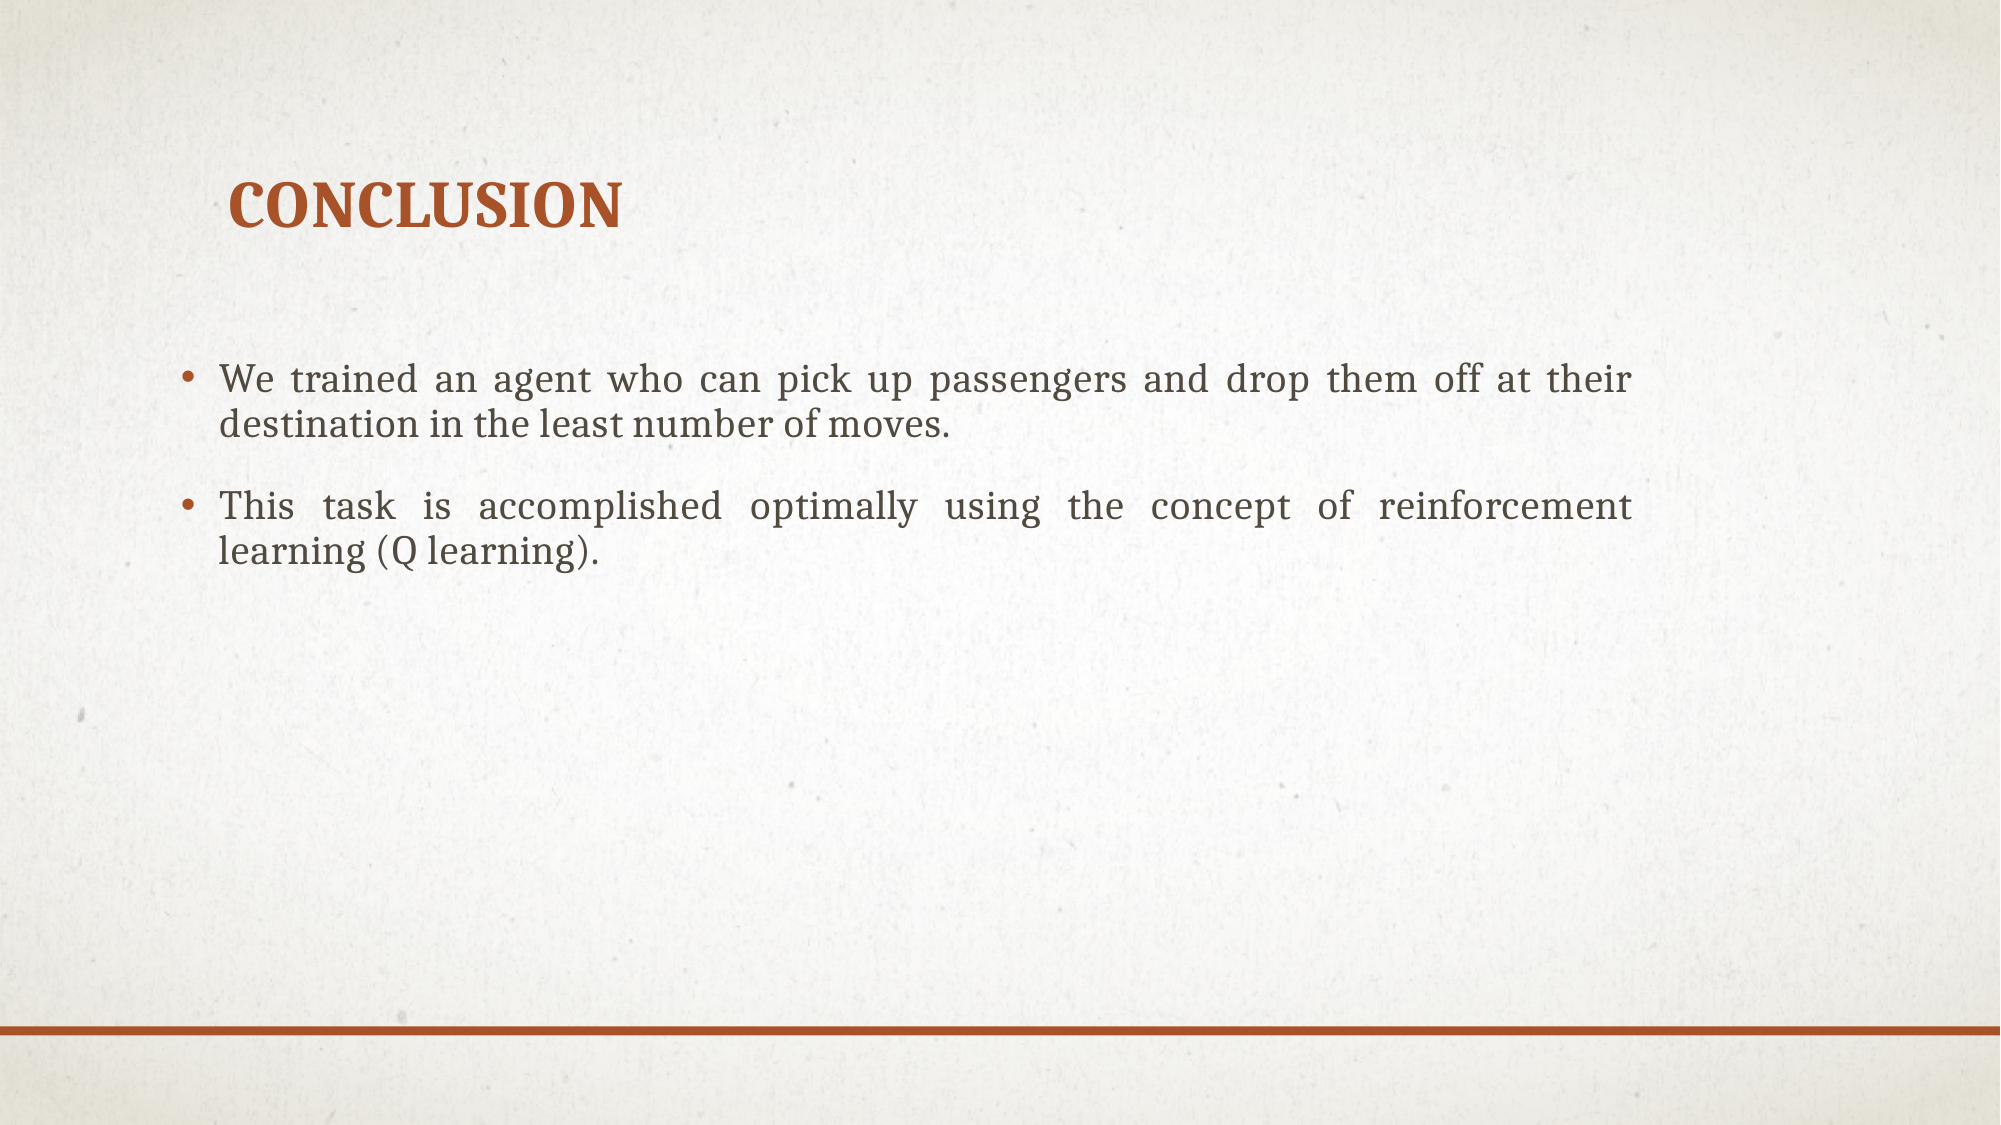

# Conclusion
We trained an agent who can pick up passengers and drop them off at their destination in the least number of moves.
This task is accomplished optimally using the concept of reinforcement learning (Q learning).